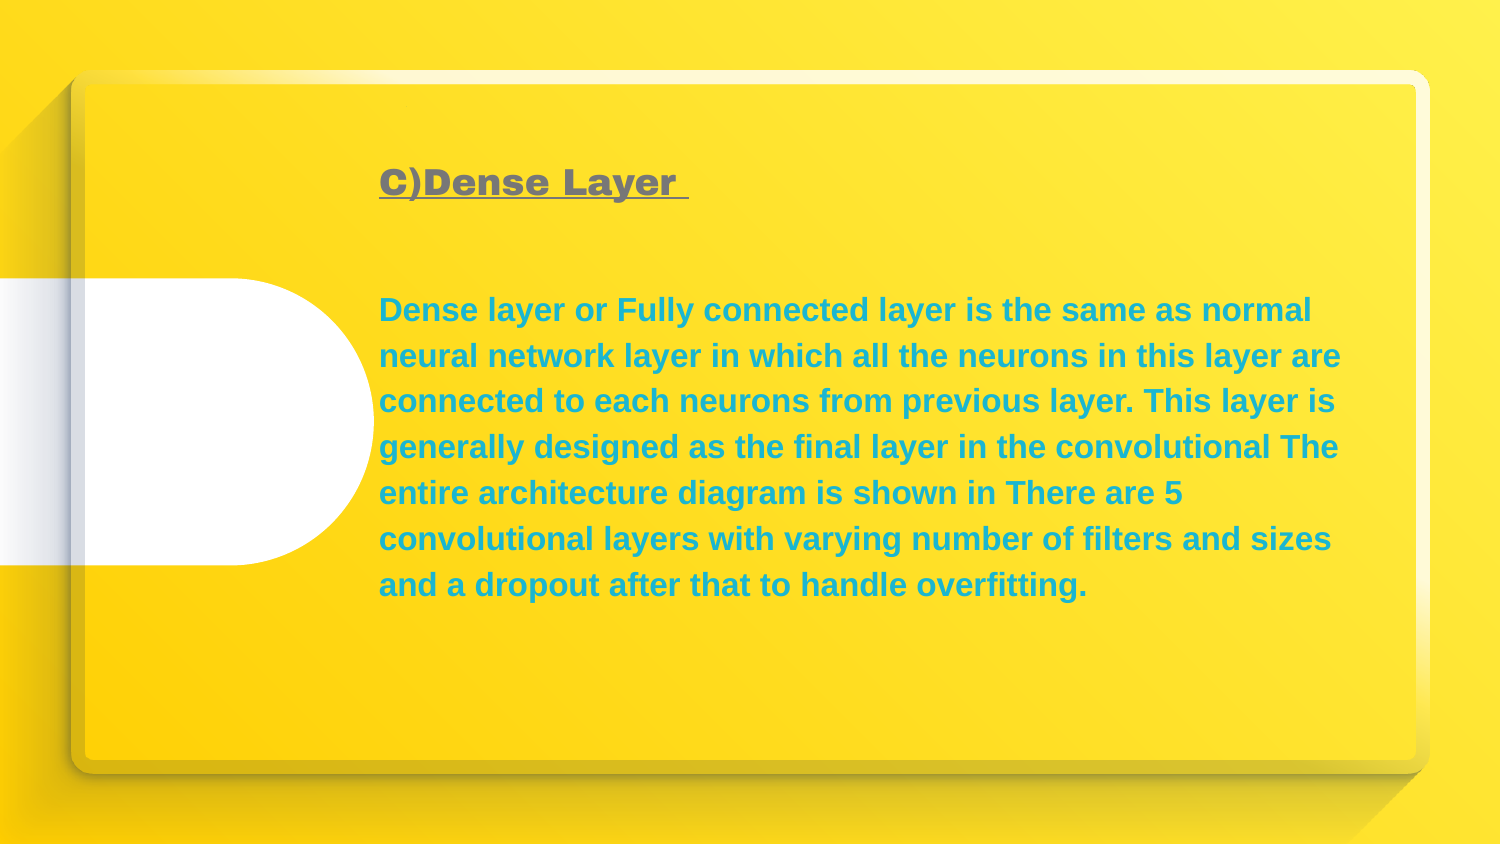

C)Dense Layer

Dense layer or Fully connected layer is the same as normal neural network layer in which all the neurons in this layer are connected to each neurons from previous layer. This layer is generally designed as the final layer in the convolutional The entire architecture diagram is shown in There are 5 convolutional layers with varying number of filters and sizes and a dropout after that to handle overfitting.

# .